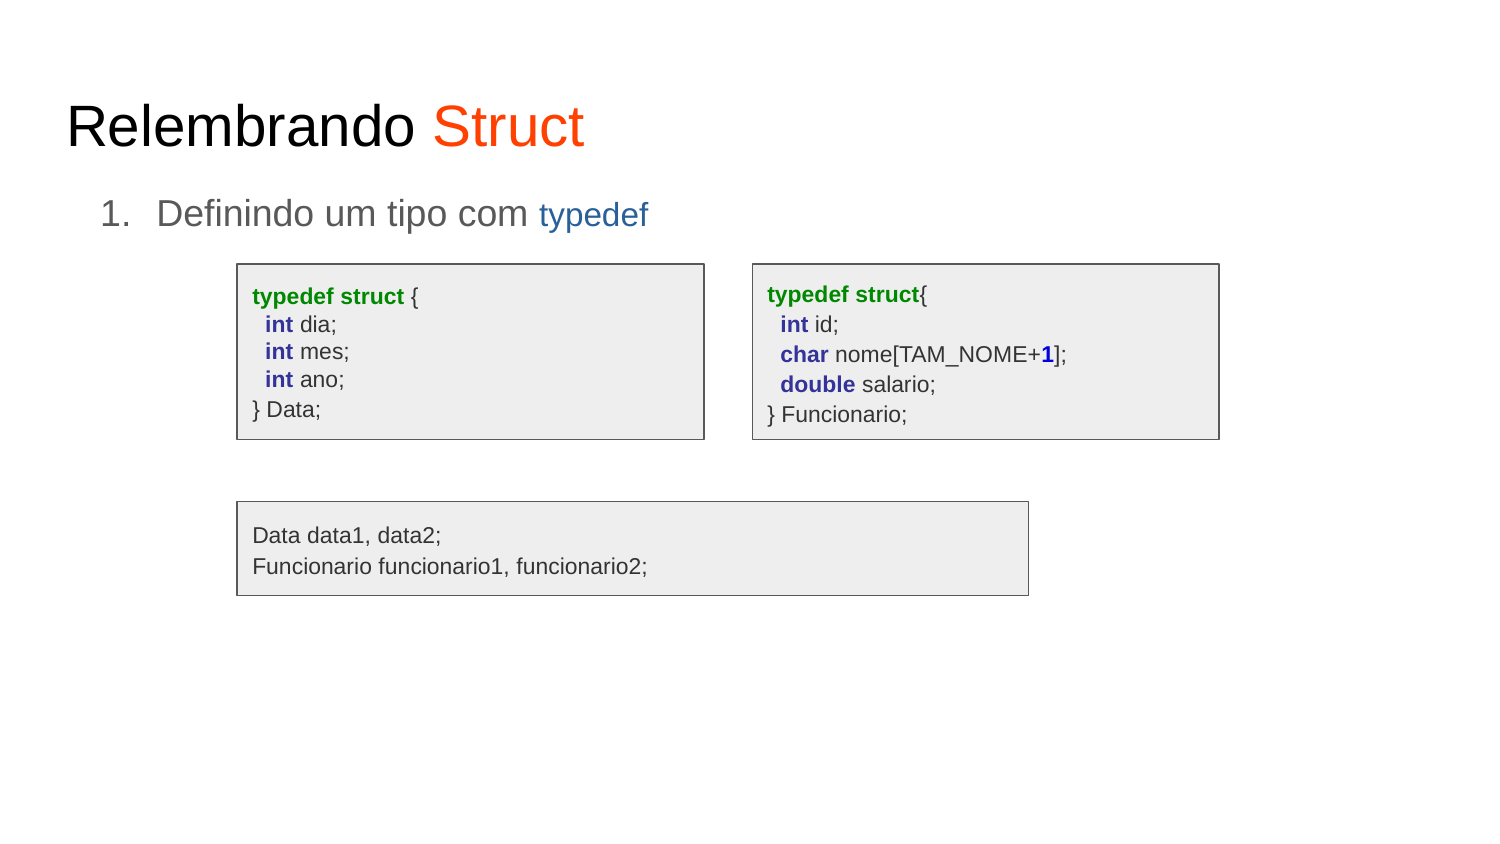

Relembrando Struct
Definindo um tipo com typedef
typedef struct {
  int dia;
  int mes;
  int ano;
} Data;
typedef struct{
  int id;
  char nome[TAM_NOME+1];
  double salario;
} Funcionario;
Data data1, data2;
Funcionario funcionario1, funcionario2;